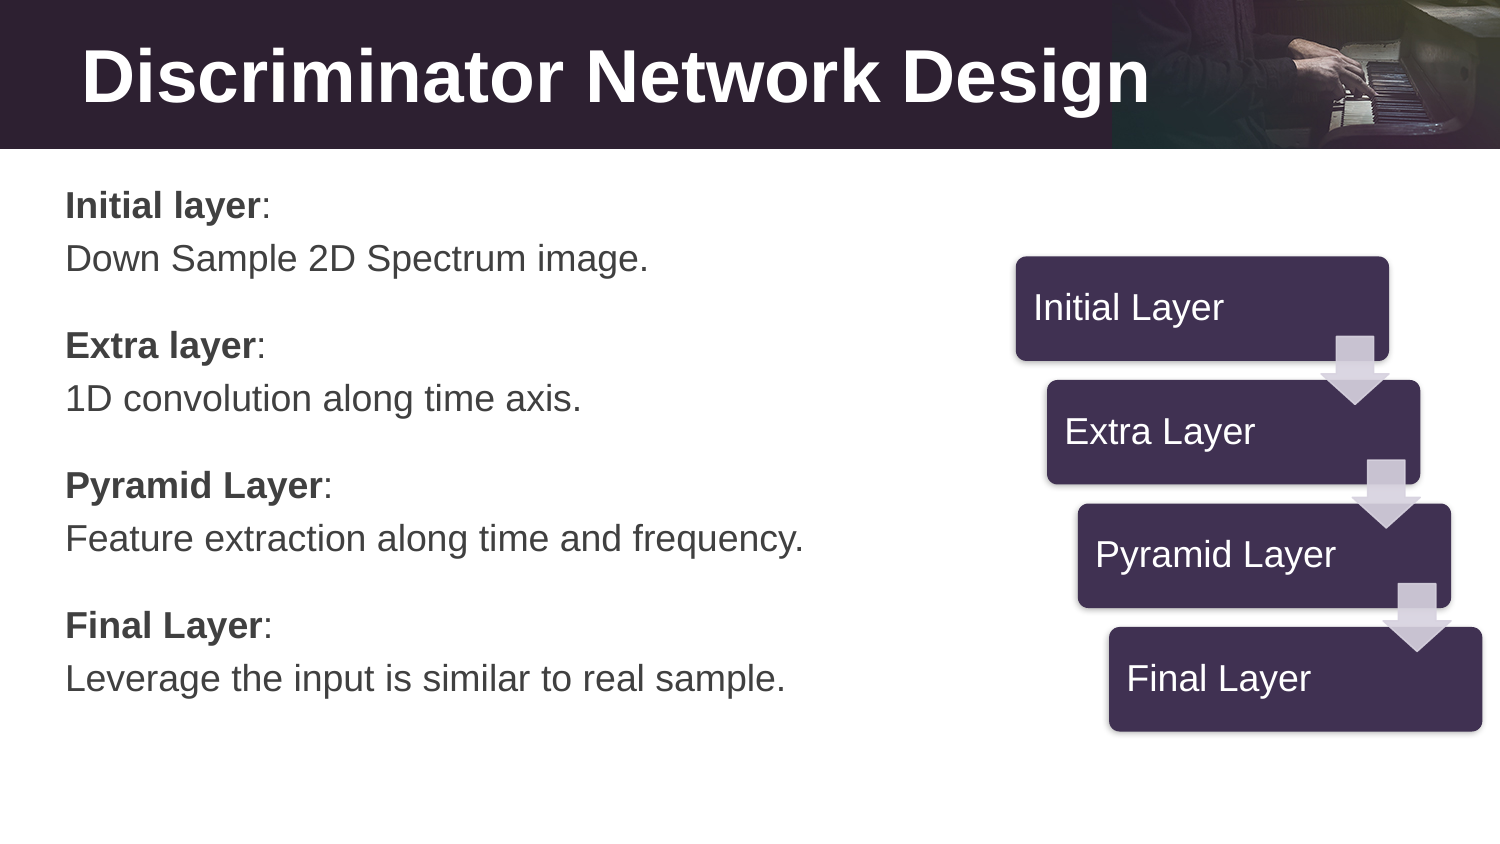

# Discriminator Network Design
Initial layer:
Down Sample 2D Spectrum image.

Extra layer:
1D convolution along time axis.

Pyramid Layer:
Feature extraction along time and frequency.

Final Layer:
Leverage the input is similar to real sample.

Initial Layer
Extra Layer
Pyramid Layer
Final Layer